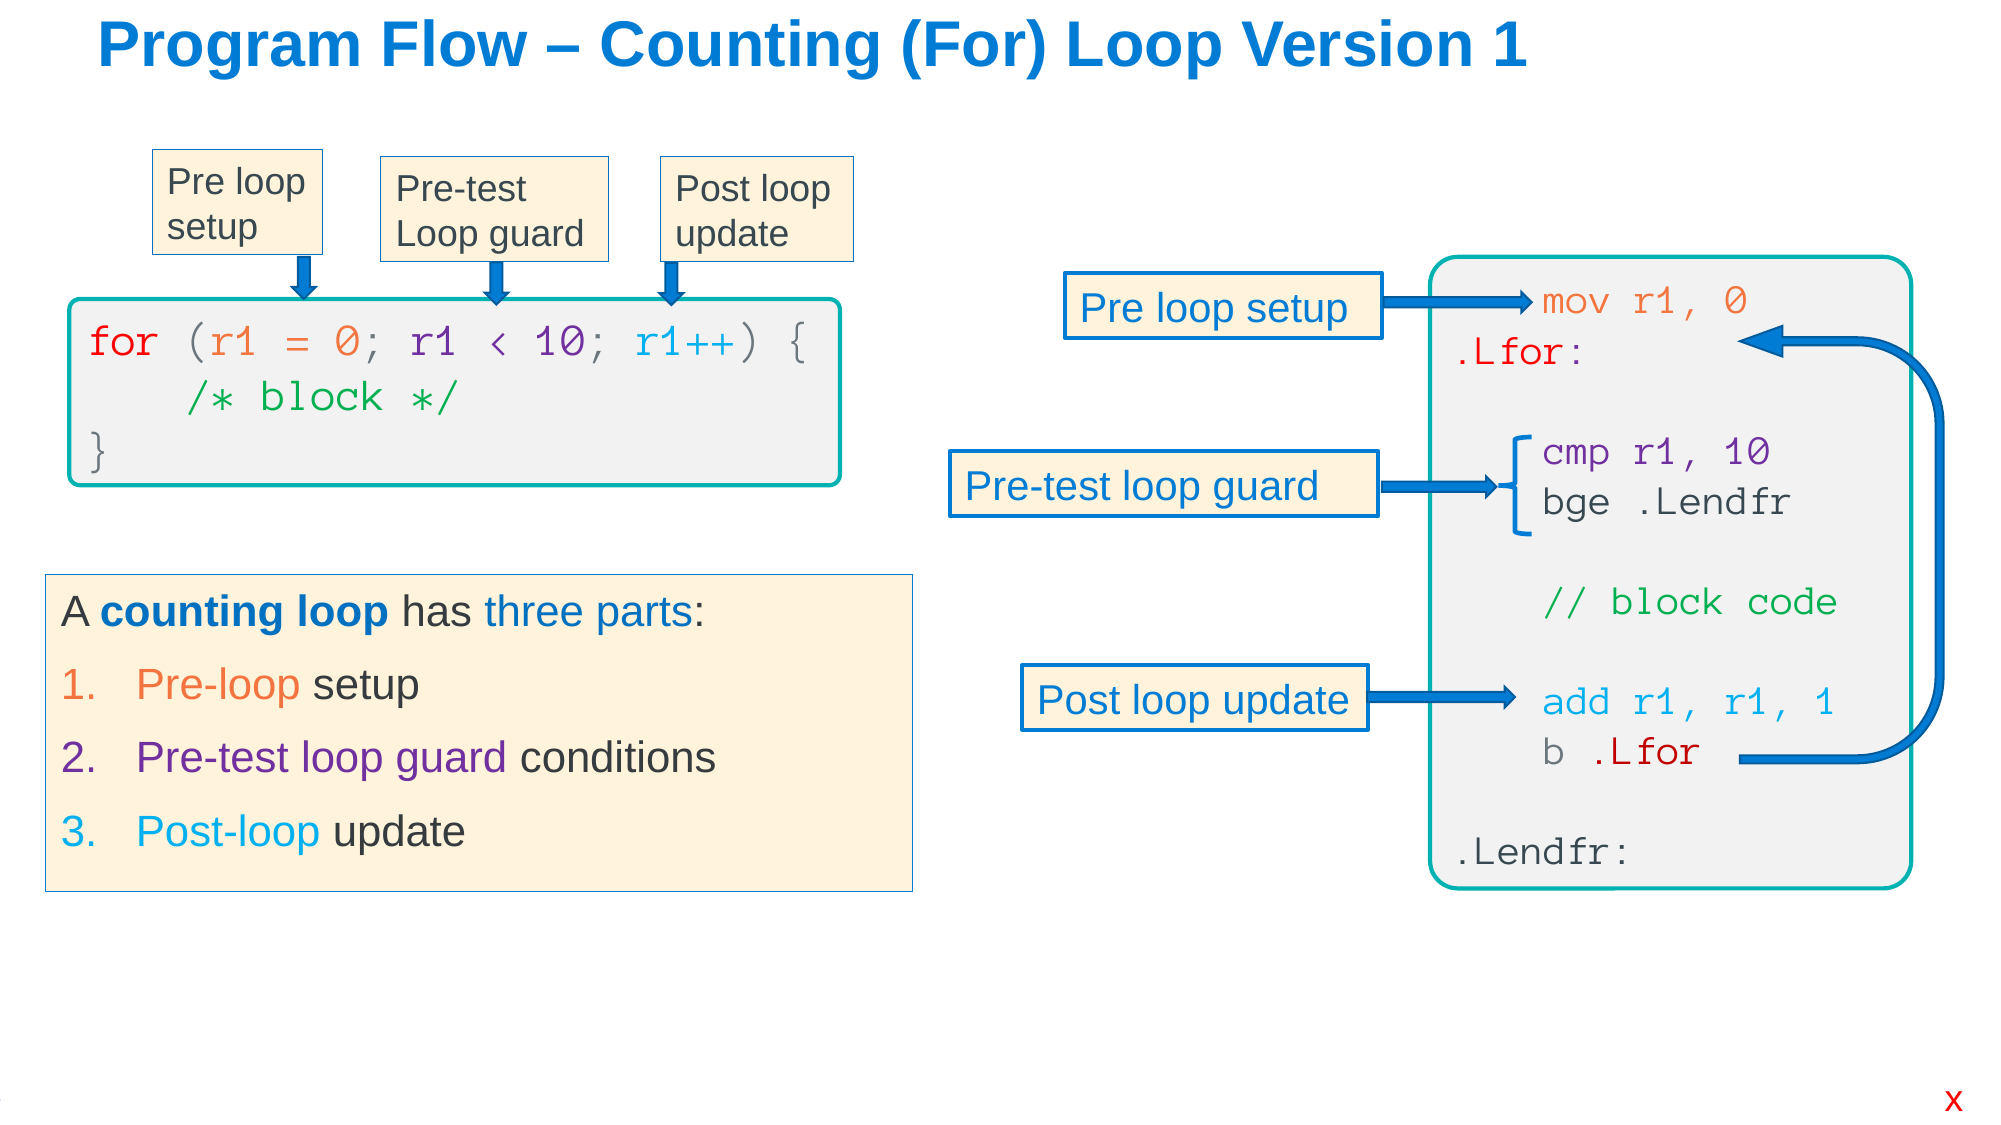

# Program Flow – Counting (For) Loop Version 1
Pre loop setup

Pre-test
Loop guard

Post loop update

    mov r1, 0
.Lfor:

    cmp r1, 10
    bge .Lendfr

    // block code

    add r1, r1, 1
    b .Lfor

.Lendfr:

Pre loop setup
for (r1 = 0; r1 < 10; r1++) {
    /* block */
}

Pre-test loop guard

A counting loop has three parts:
Pre-loop setup
Pre-test loop guard conditions
Post-loop update

Post loop update
x